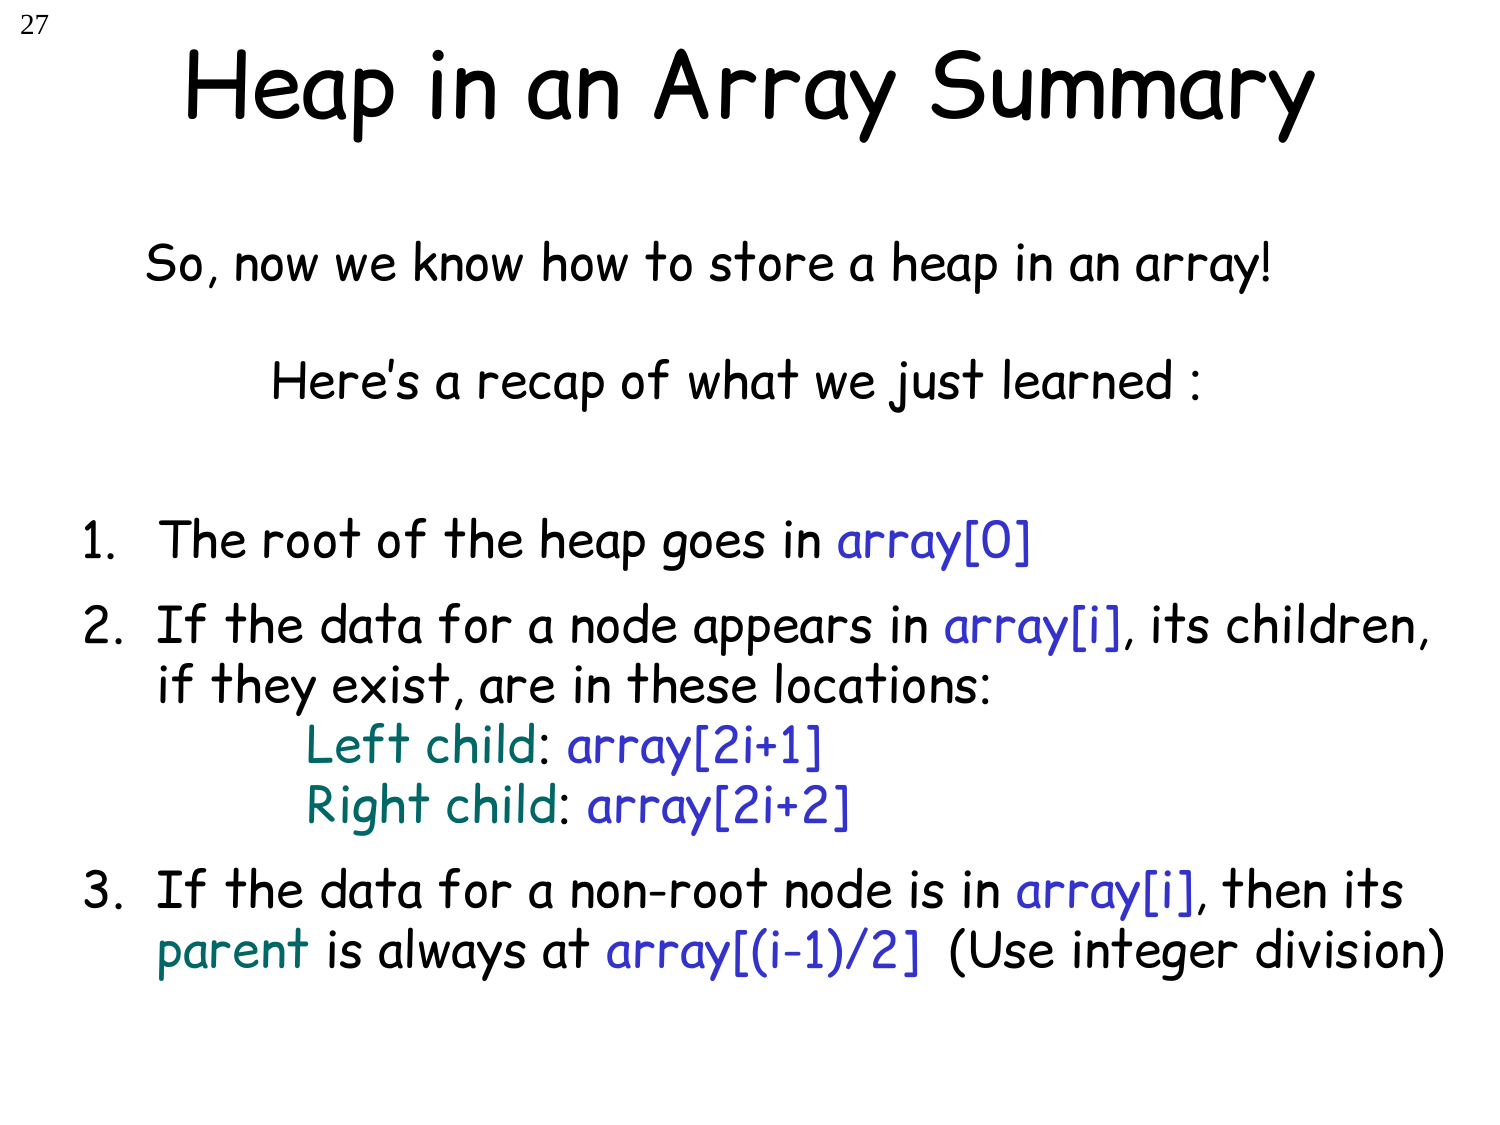

# Heap in an Array Summary
27
So, now we know how to store a heap in an array!
Here’s a recap of what we just learned :
The root of the heap goes in array[0]

If the data for a node appears in array[i], its children, if they exist, are in these locations:
		Left child: array[2i+1]
		Right child: array[2i+2]

If the data for a non-root node is in array[i], then its parent is always at array[(i-1)/2]  (Use integer division)